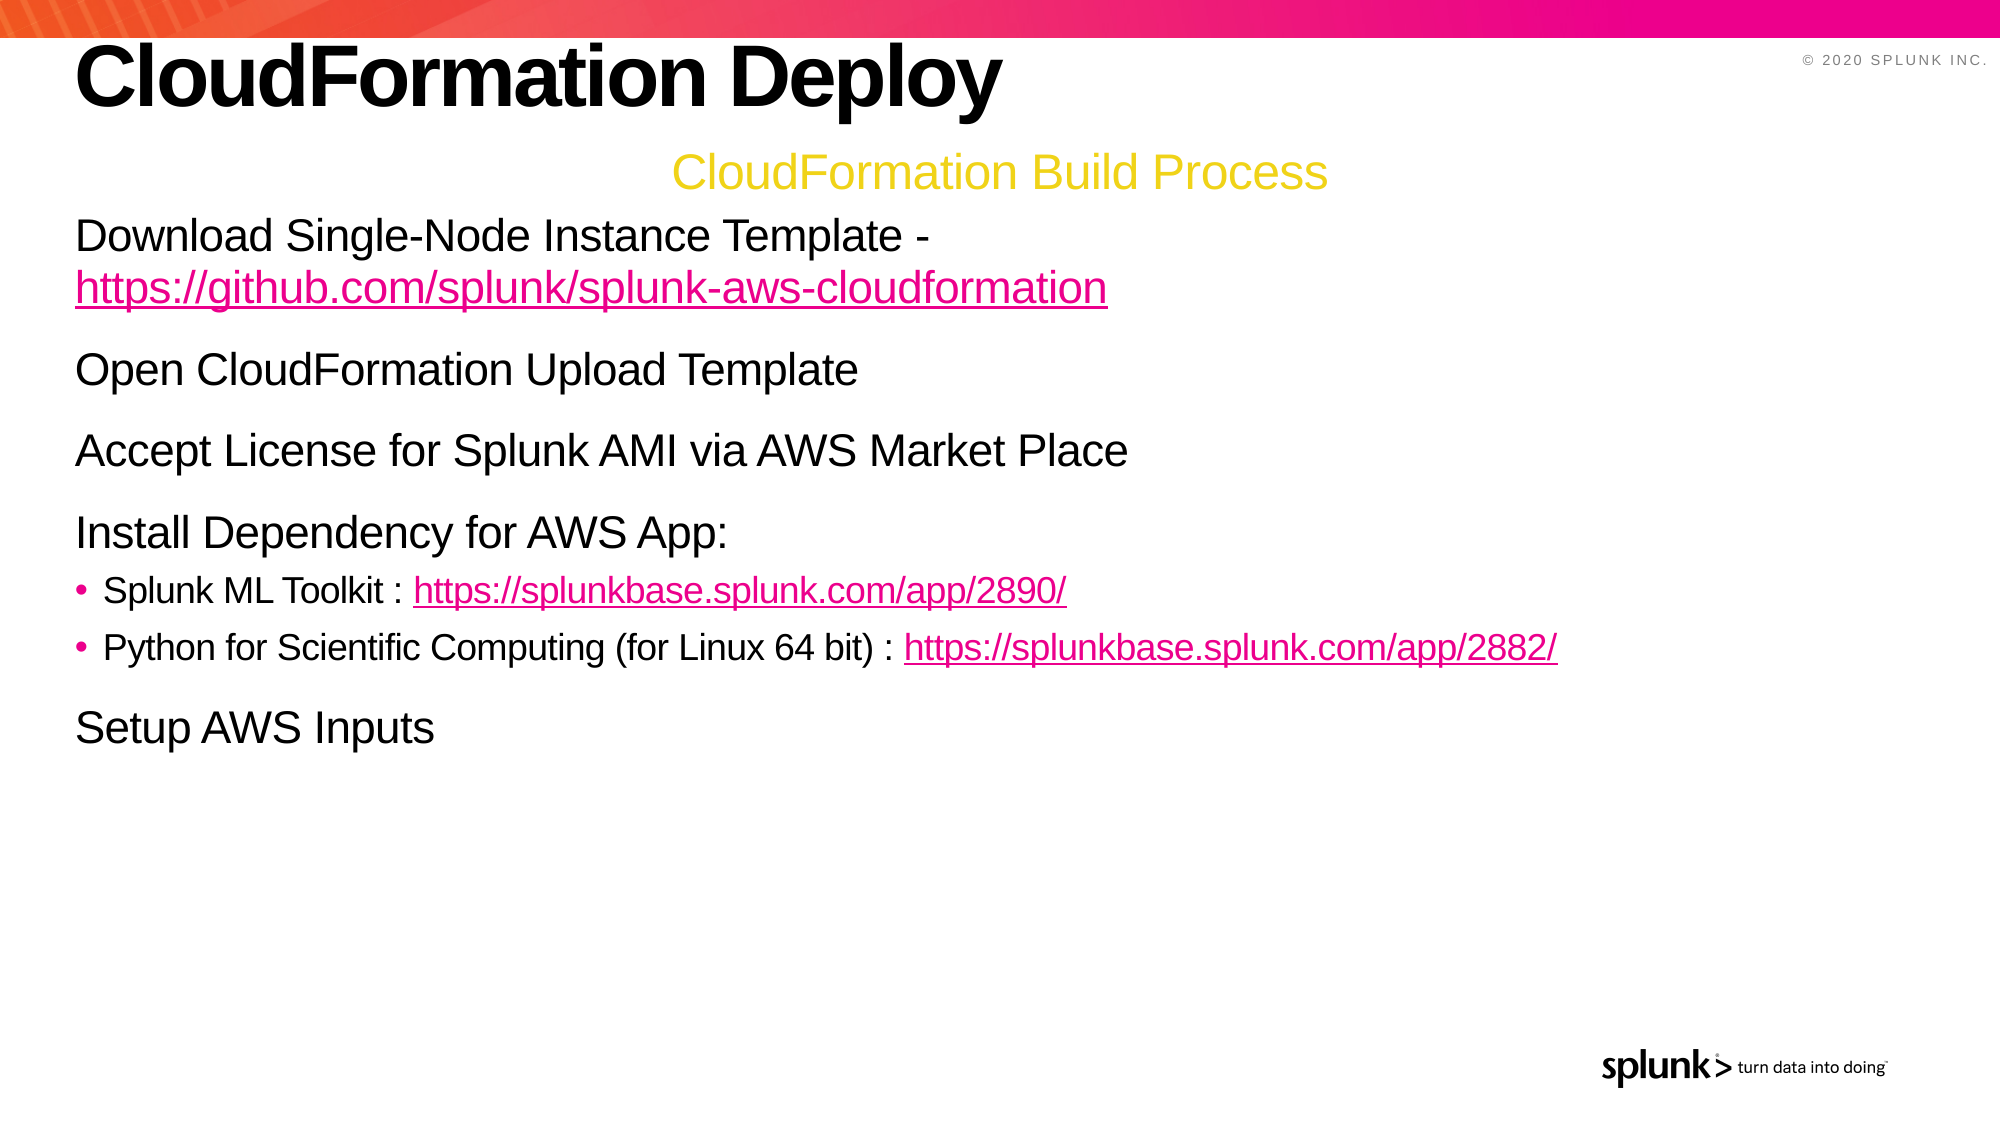

# CloudFormation Deploy
CloudFormation Build Process
Download Single-Node Instance Template - https://github.com/splunk/splunk-aws-cloudformation
Open CloudFormation Upload Template
Accept License for Splunk AMI via AWS Market Place
Install Dependency for AWS App:
Splunk ML Toolkit : https://splunkbase.splunk.com/app/2890/
Python for Scientific Computing (for Linux 64 bit) : https://splunkbase.splunk.com/app/2882/
Setup AWS Inputs